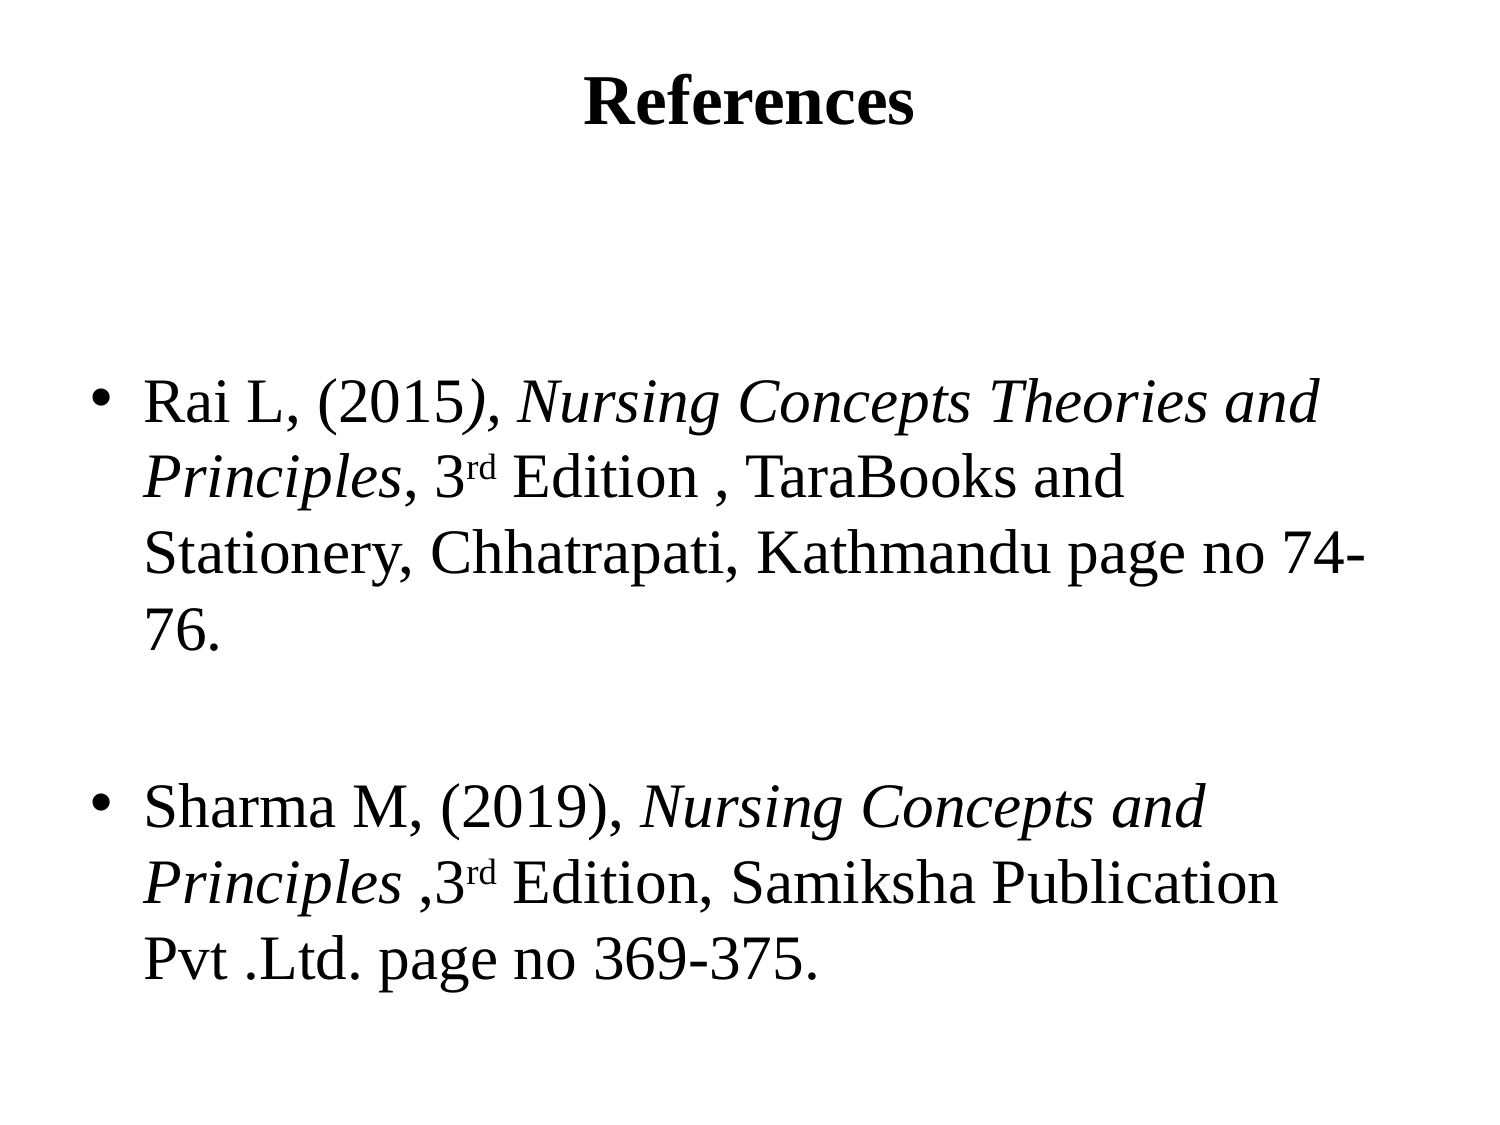

# References

Rai L, (2015), Nursing Concepts Theories and Principles, 3rd Edition , TaraBooks and Stationery, Chhatrapati, Kathmandu page no 74-76.

Sharma M, (2019), Nursing Concepts and Principles ,3rd Edition, Samiksha Publication Pvt .Ltd. page no 369-375.